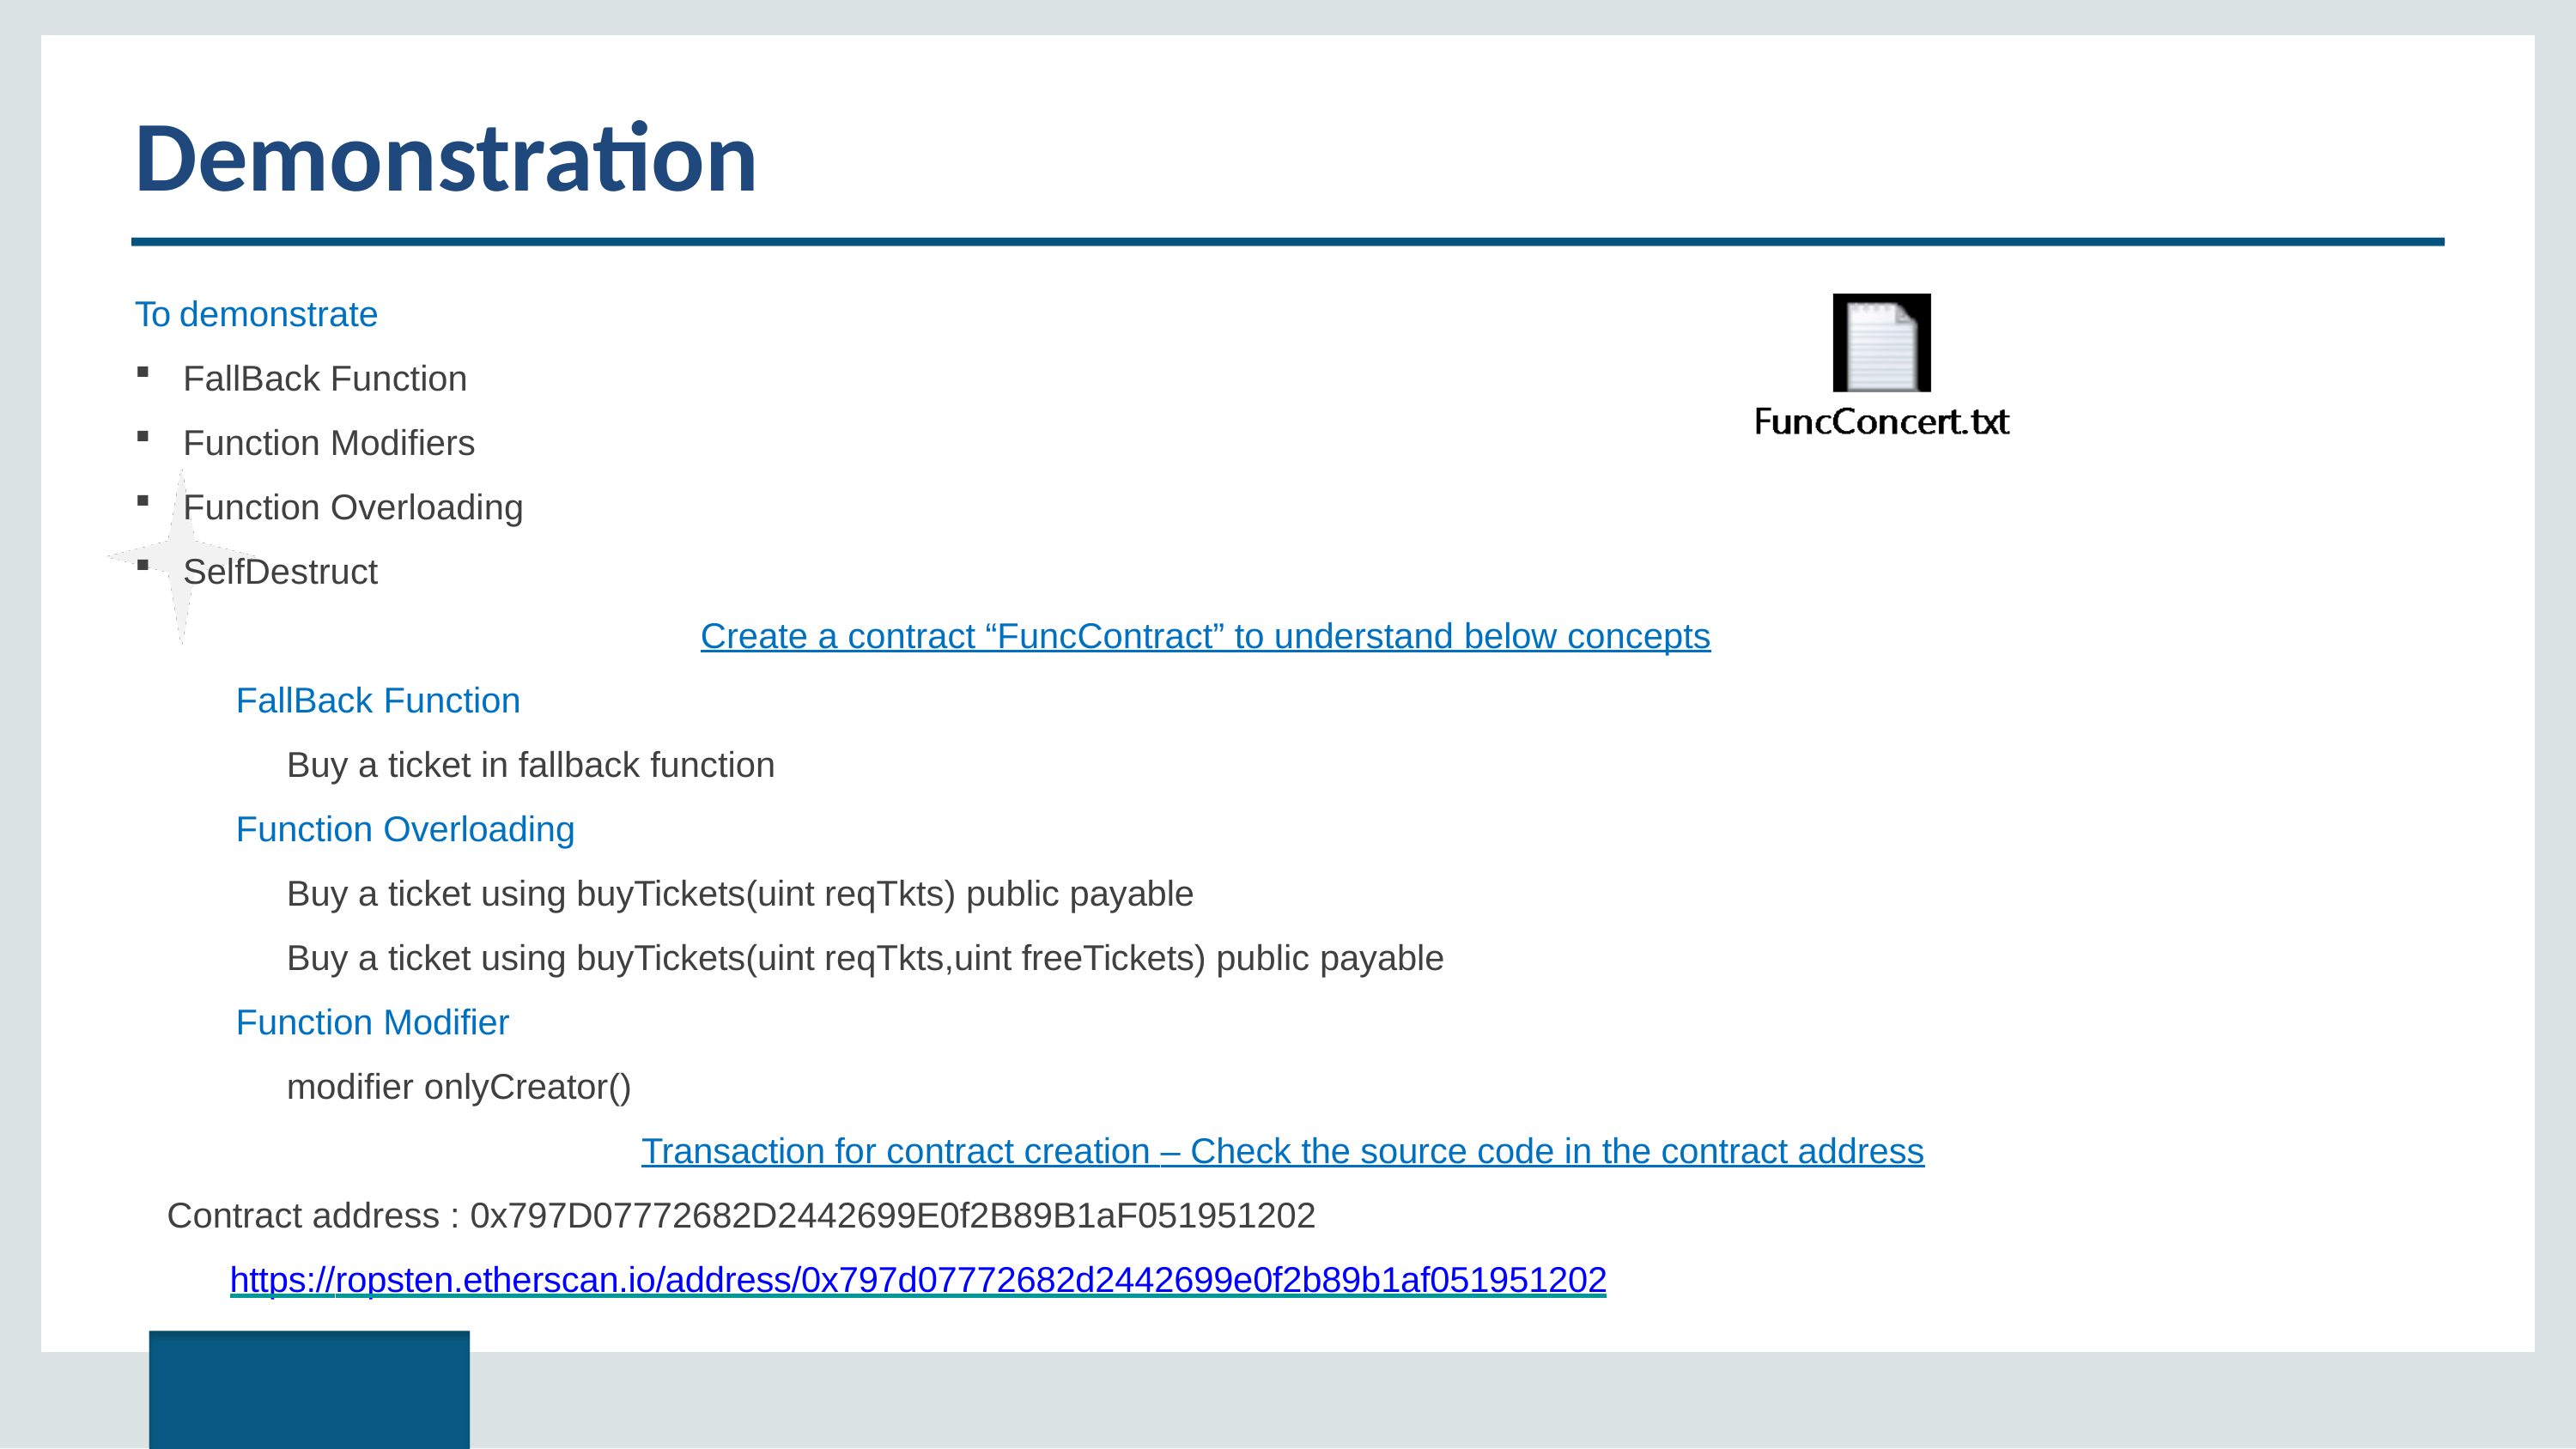

# Demonstration

To demonstrate
FallBack Function
Function Modifiers
Function Overloading
SelfDestruct
Create a contract “FuncContract” to understand below concepts
FallBack Function
Buy a ticket in fallback function
Function Overloading
Buy a ticket using buyTickets(uint reqTkts) public payable
Buy a ticket using buyTickets(uint reqTkts,uint freeTickets) public payable
Function Modifier
modifier onlyCreator()
Transaction for contract creation – Check the source code in the contract address
Contract address : 0x797D07772682D2442699E0f2B89B1aF051951202
https://ropsten.etherscan.io/address/0x797d07772682d2442699e0f2b89b1af051951202